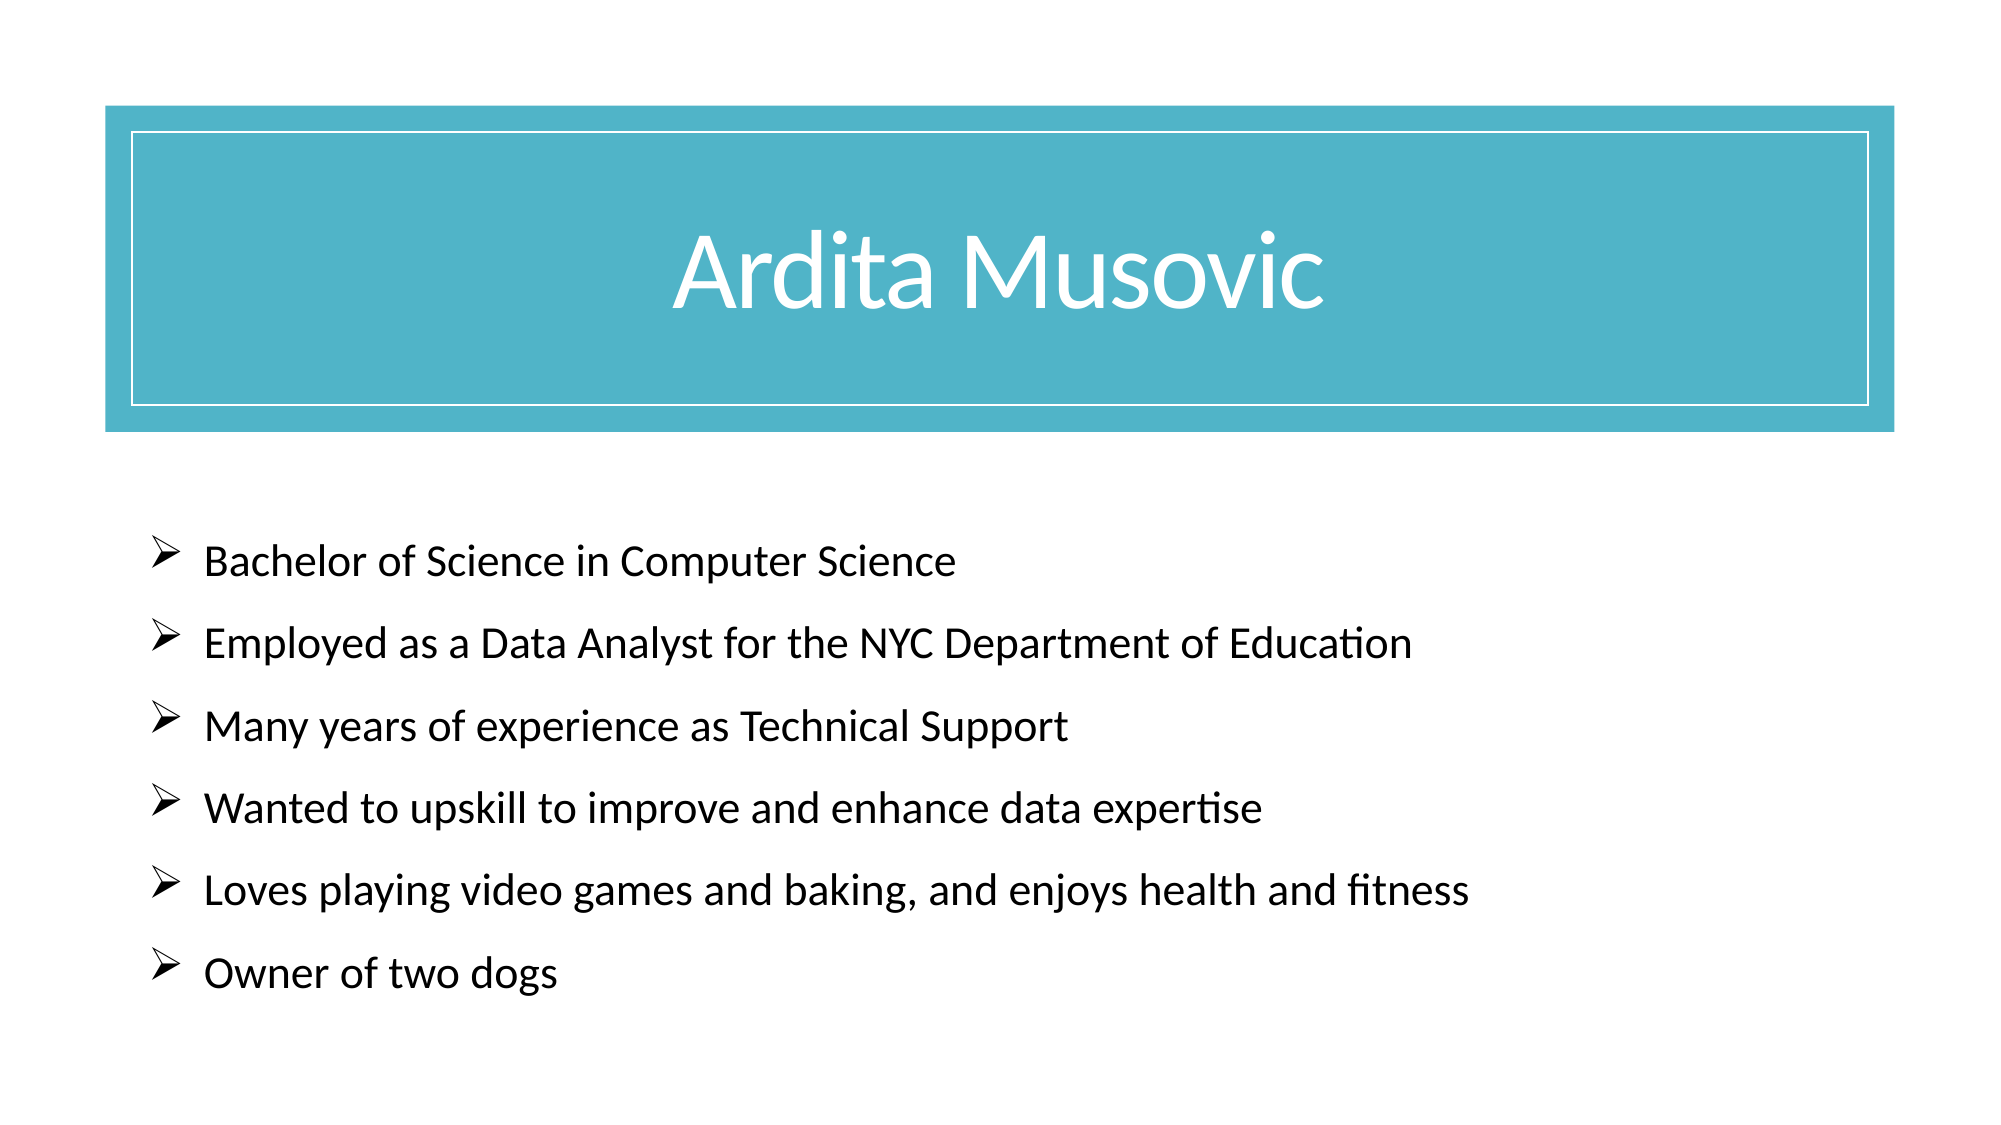

# Ardita Musovic
Bachelor of Science in Computer Science
Employed as a Data Analyst for the NYC Department of Education
Many years of experience as Technical Support
Wanted to upskill to improve and enhance data expertise
Loves playing video games and baking, and enjoys health and fitness
Owner of two dogs